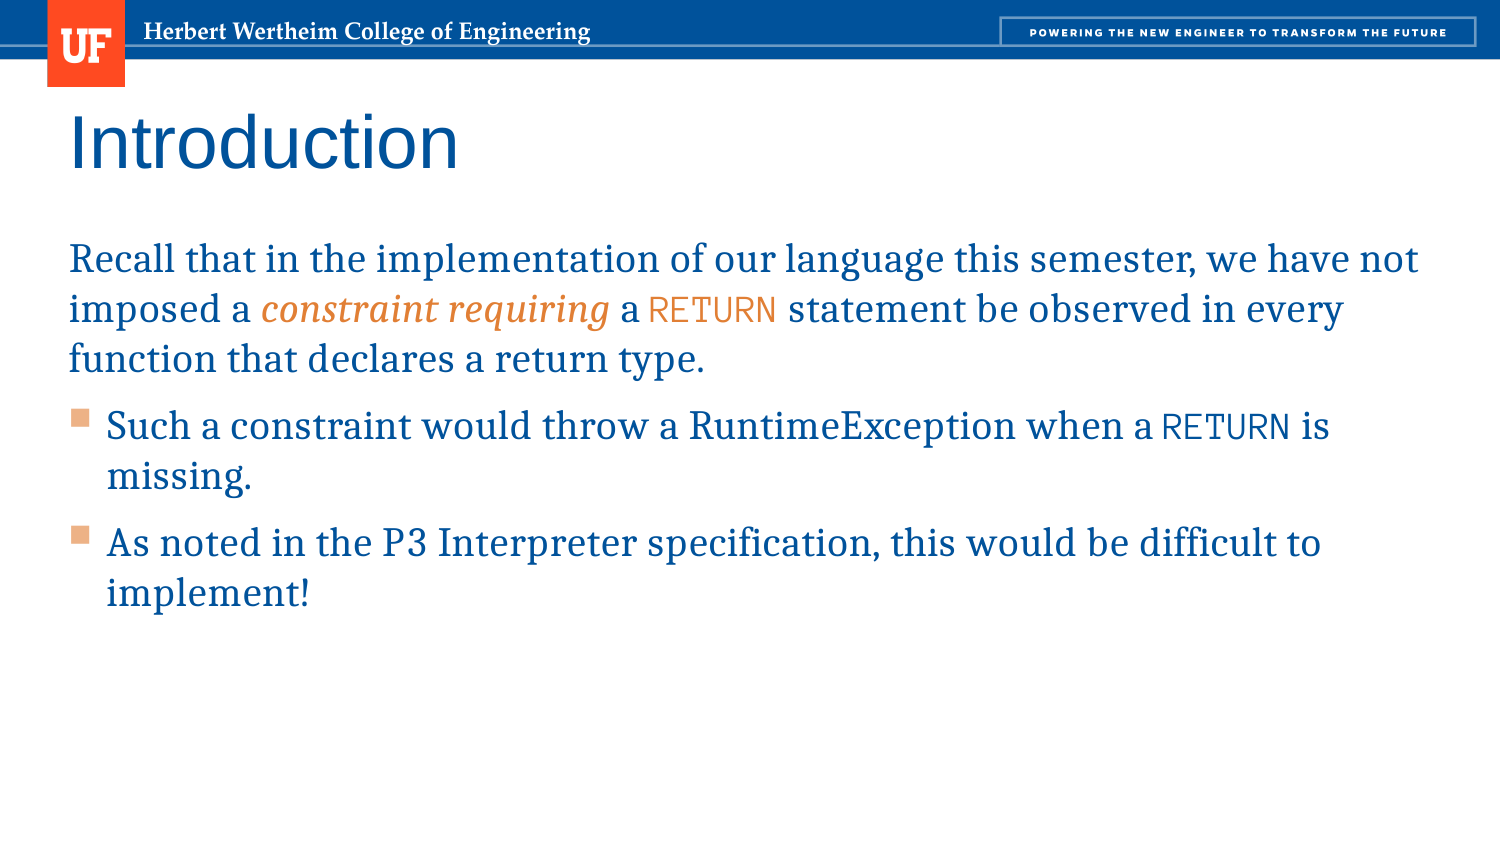

# Introduction
Recall that in the implementation of our language this semester, we have not imposed a constraint requiring a RETURN statement be observed in every function that declares a return type.
Such a constraint would throw a RuntimeException when a RETURN is missing.
As noted in the P3 Interpreter specification, this would be difficult to implement!